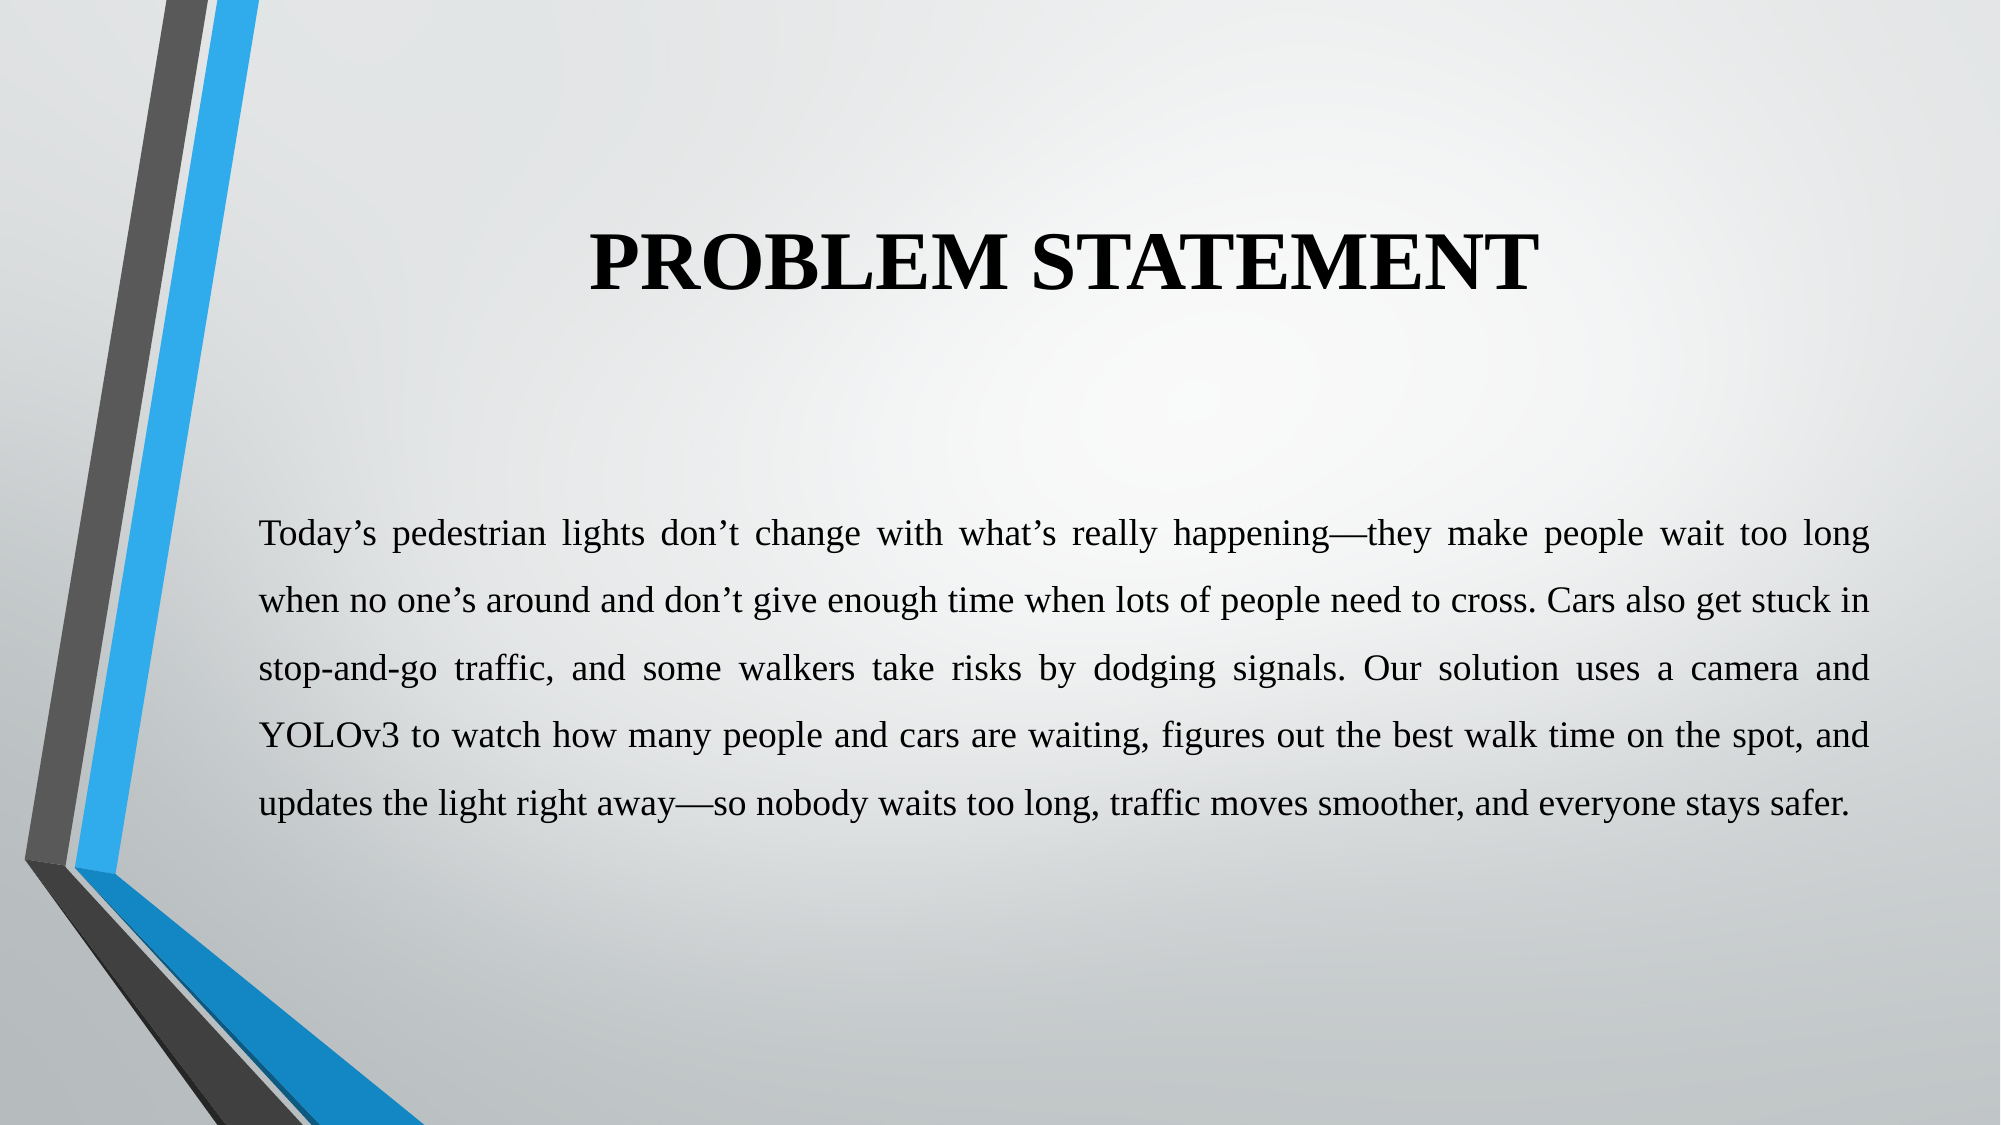

# PROBLEM STATEMENT
Today’s pedestrian lights don’t change with what’s really happening—they make people wait too long when no one’s around and don’t give enough time when lots of people need to cross. Cars also get stuck in stop-and-go traffic, and some walkers take risks by dodging signals. Our solution uses a camera and YOLOv3 to watch how many people and cars are waiting, figures out the best walk time on the spot, and updates the light right away—so nobody waits too long, traffic moves smoother, and everyone stays safer.